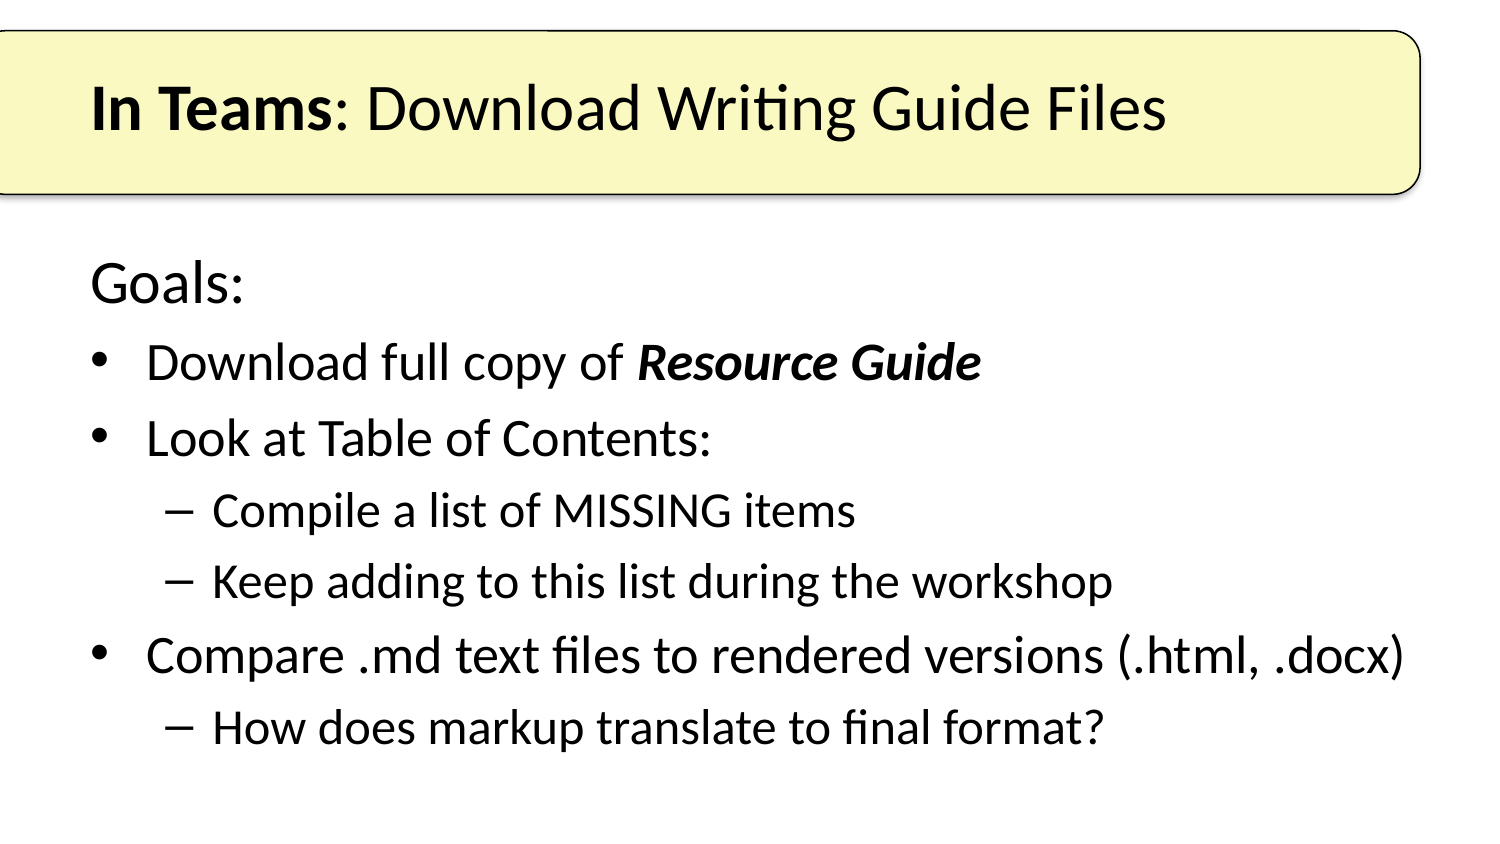

# In Teams: Download Writing Guide Files
Goals:
Download full copy of Resource Guide
Look at Table of Contents:
Compile a list of MISSING items
Keep adding to this list during the workshop
Compare .md text files to rendered versions (.html, .docx)
How does markup translate to final format?